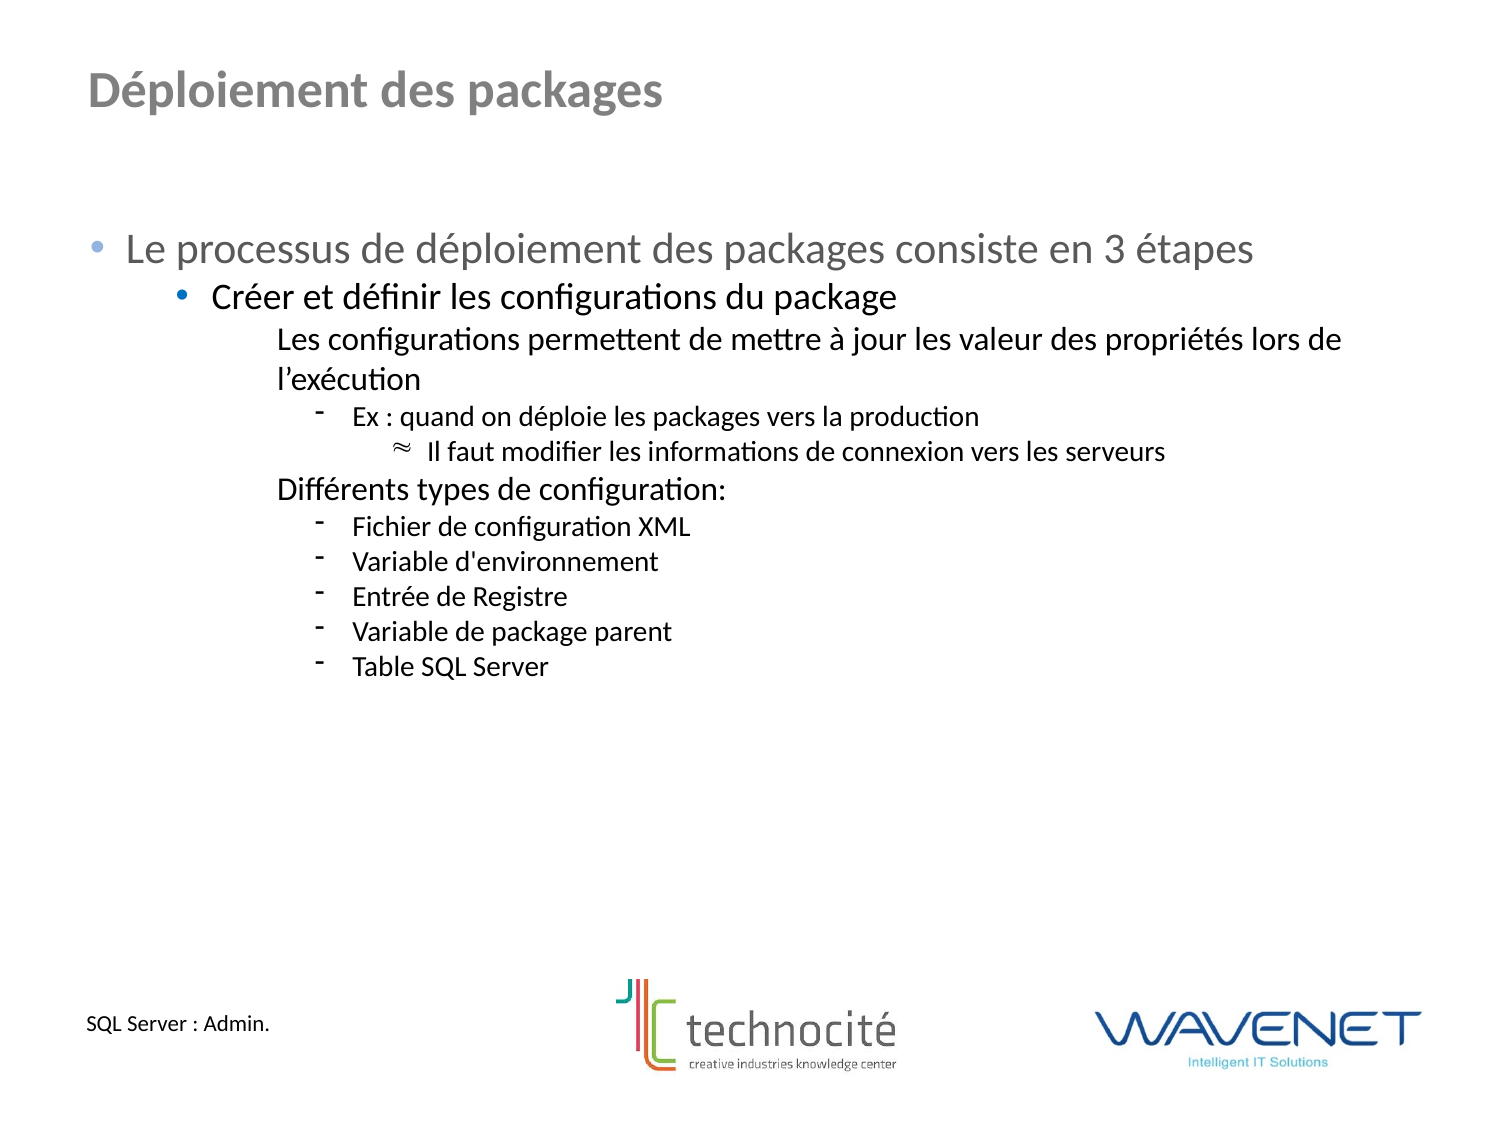

Déploiement des packages
Le processus de déploiement des packages consiste en 3 étapes
Créer et définir les configurations du package
Les configurations permettent de mettre à jour les valeur des propriétés lors de l’exécution
Ex : quand on déploie les packages vers la production
Il faut modifier les informations de connexion vers les serveurs
Différents types de configuration:
Fichier de configuration XML
Variable d'environnement
Entrée de Registre
Variable de package parent
Table SQL Server

SQL Server : Admin.